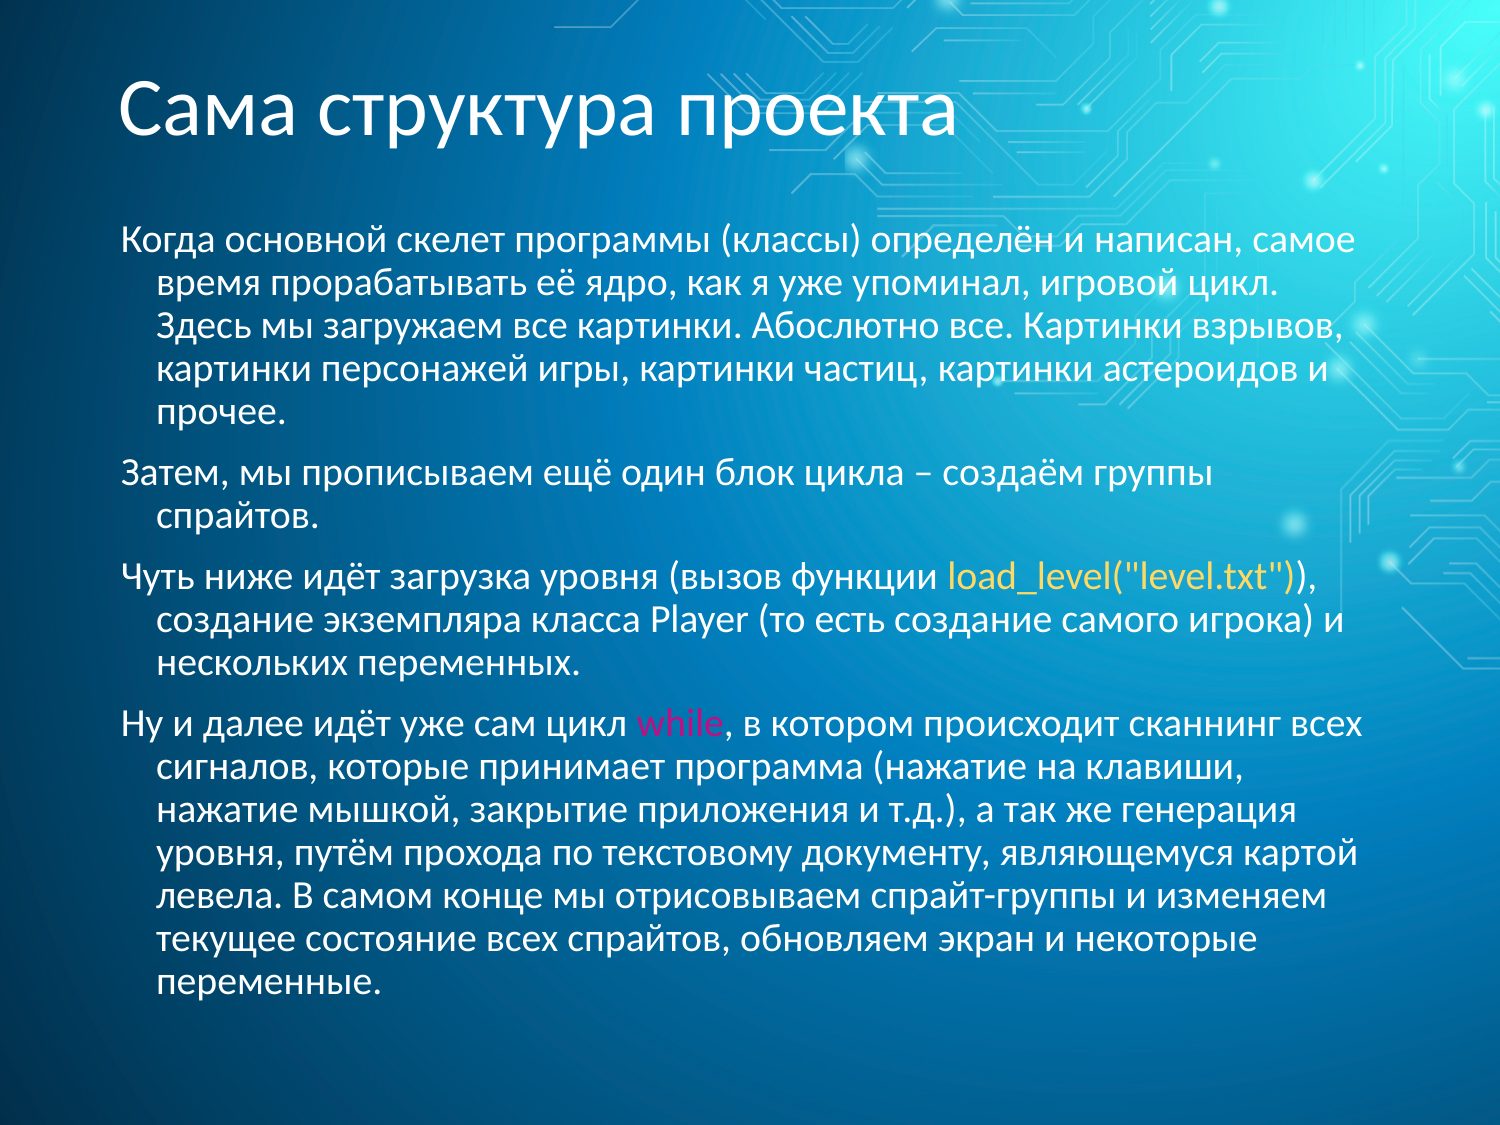

# Сама структура проекта
Когда основной скелет программы (классы) определён и написан, самое время прорабатывать её ядро, как я уже упоминал, игровой цикл. Здесь мы загружаем все картинки. Абослютно все. Картинки взрывов, картинки персонажей игры, картинки частиц, картинки астероидов и прочее.
Затем, мы прописываем ещё один блок цикла – создаём группы спрайтов.
Чуть ниже идёт загрузка уровня (вызов функции load_level("level.txt")), создание экземпляра класса Player (то есть создание самого игрока) и нескольких переменных.
Ну и далее идёт уже сам цикл while, в котором происходит сканнинг всех сигналов, которые принимает программа (нажатие на клавиши, нажатие мышкой, закрытие приложения и т.д.), а так же генерация уровня, путём прохода по текстовому документу, являющемуся картой левела. В самом конце мы отрисовываем спрайт-группы и изменяем текущее состояние всех спрайтов, обновляем экран и некоторые переменные.